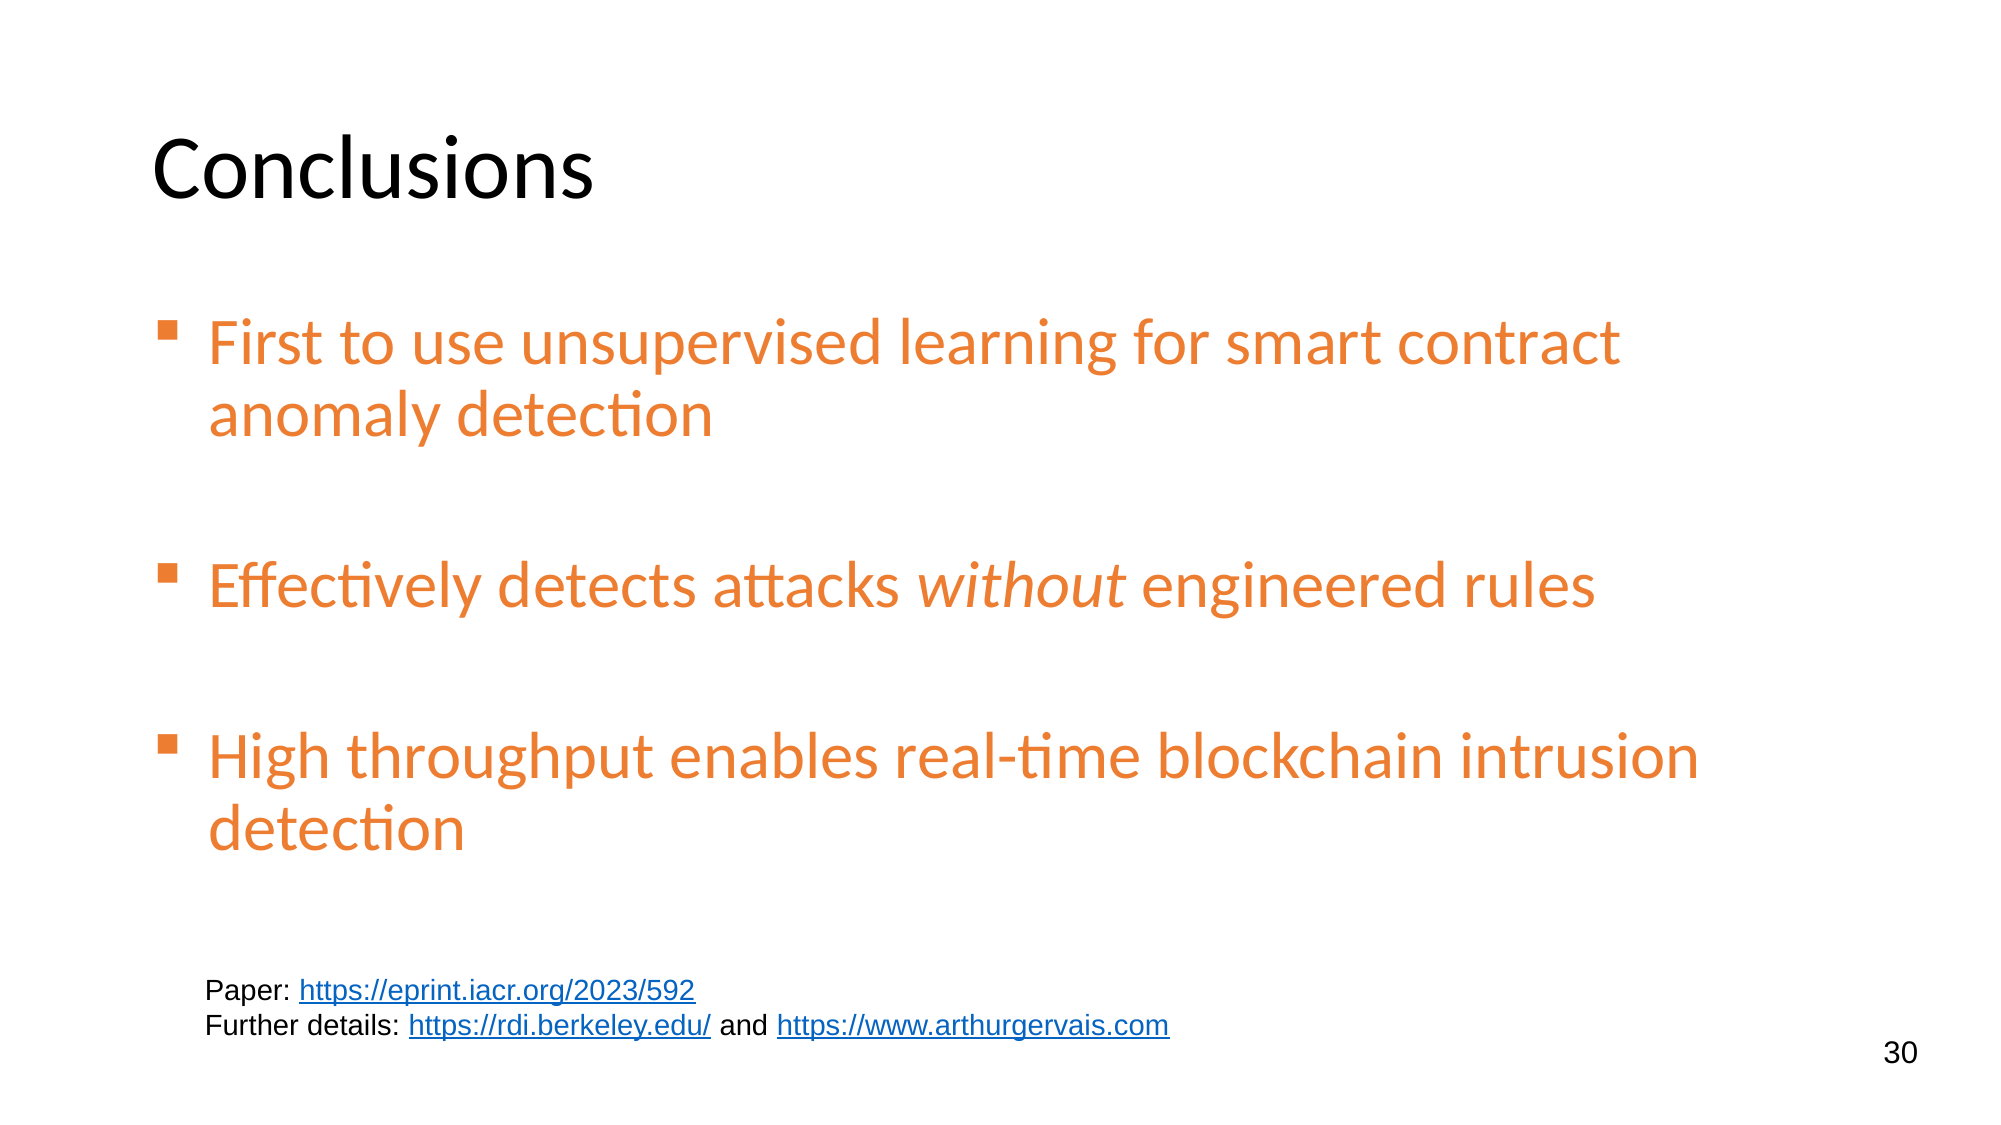

# Conclusions
First to use unsupervised learning for smart contract anomaly detection

Effectively detects attacks without engineered rules

High throughput enables real-time blockchain intrusion detection
Paper: https://eprint.iacr.org/2023/592
Further details: https://rdi.berkeley.edu/ and https://www.arthurgervais.com
30